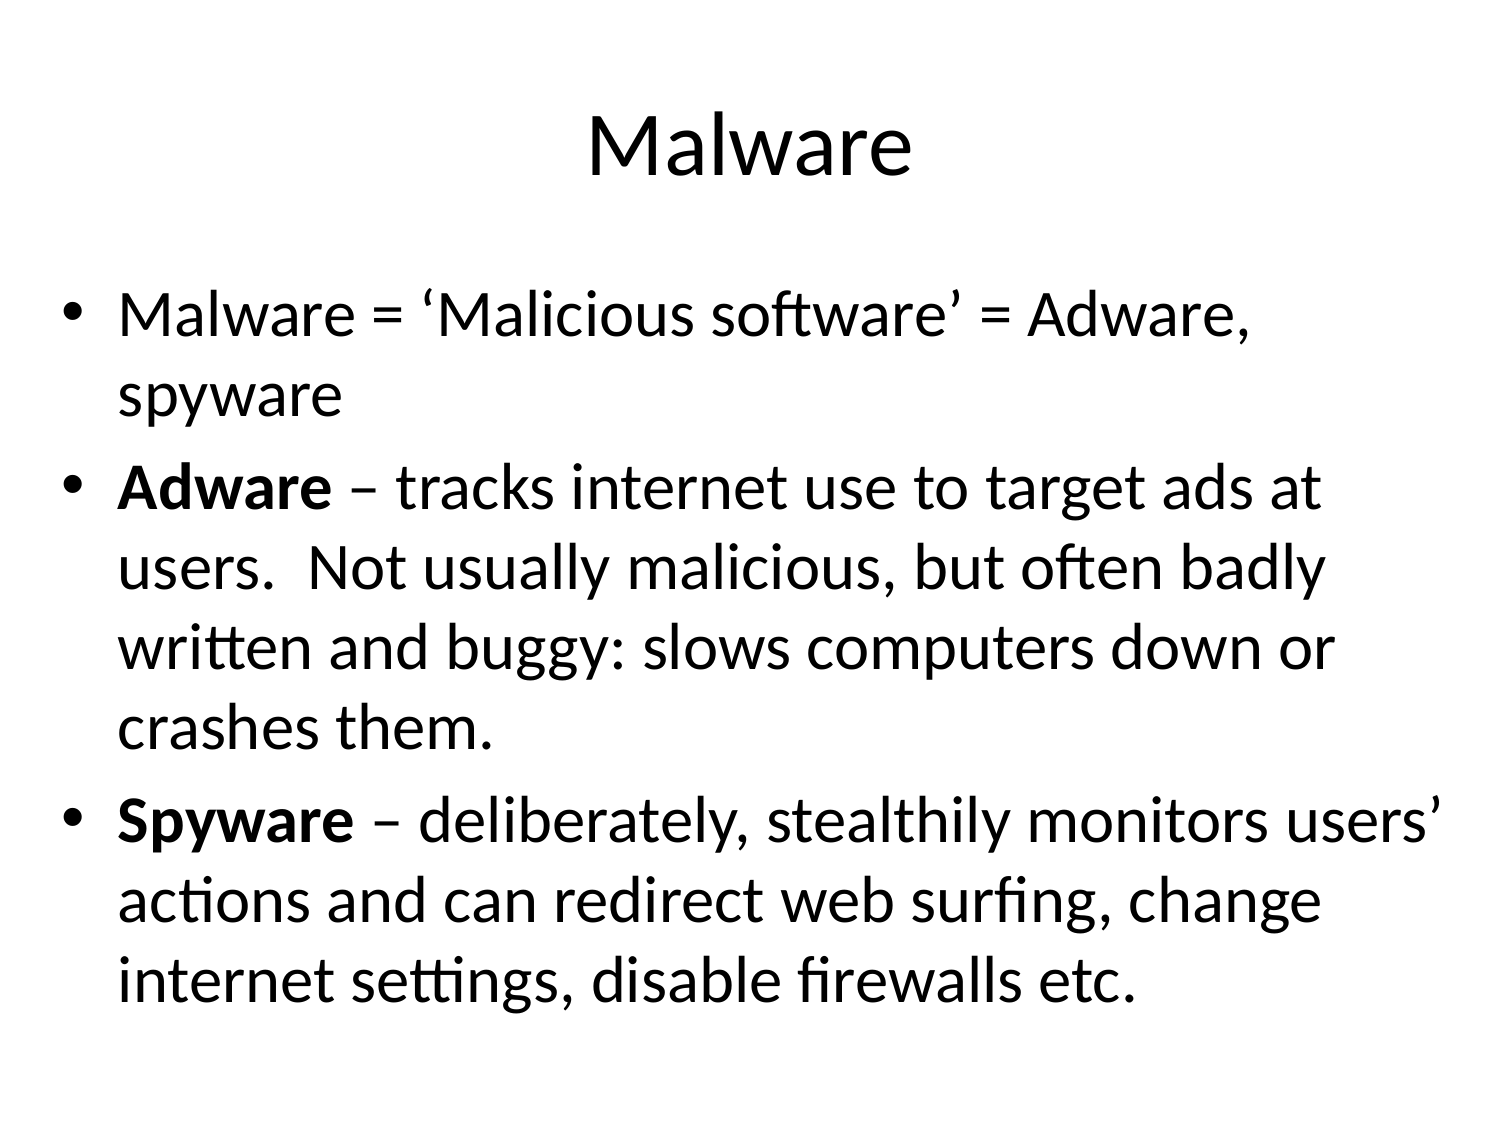

# Malware
Malware = ‘Malicious software’ = Adware, spyware
Adware – tracks internet use to target ads at users.  Not usually malicious, but often badly written and buggy: slows computers down or crashes them.
Spyware – deliberately, stealthily monitors users’ actions and can redirect web surfing, change internet settings, disable firewalls etc.